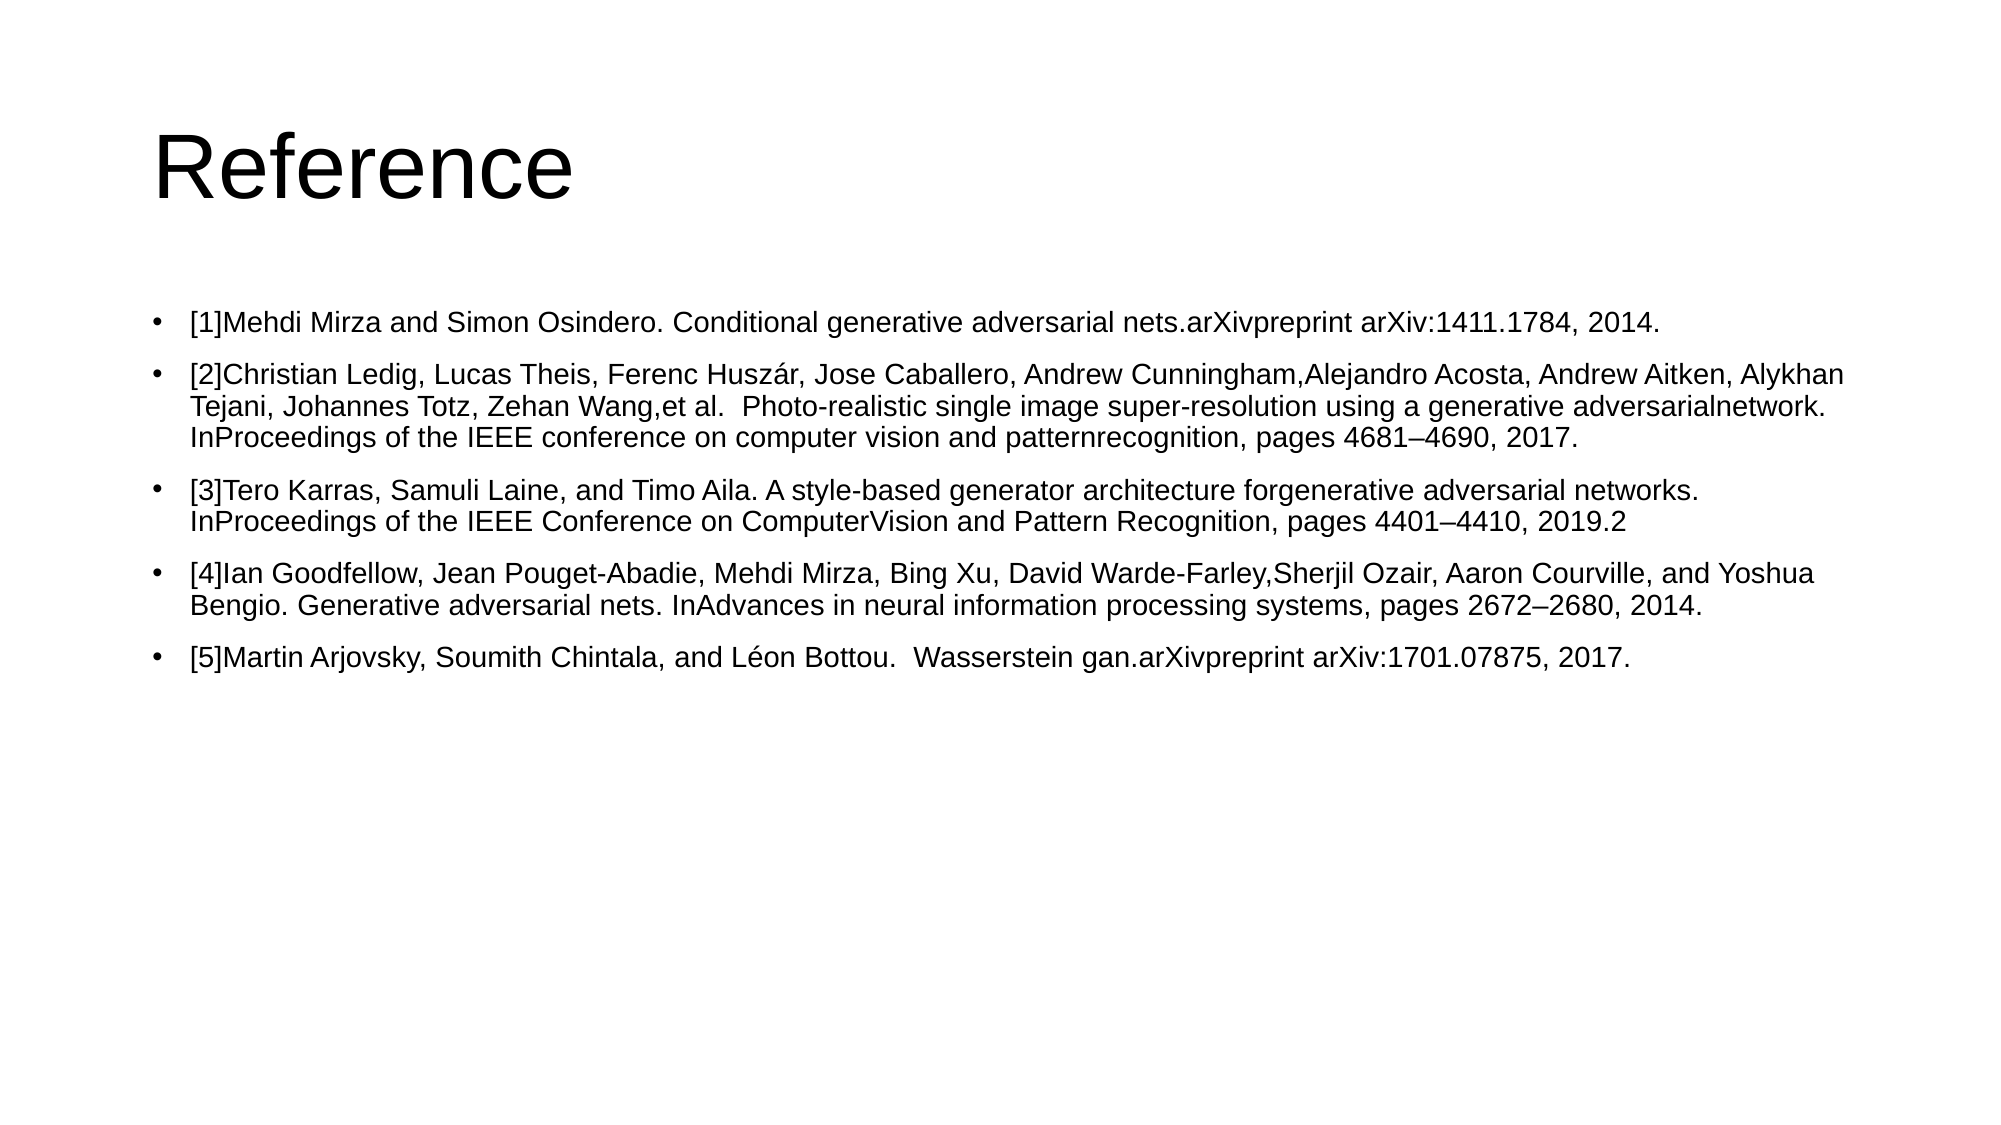

# Reference
[1]Mehdi Mirza and Simon Osindero. Conditional generative adversarial nets.arXivpreprint arXiv:1411.1784, 2014.
[2]Christian Ledig, Lucas Theis, Ferenc Huszár, Jose Caballero, Andrew Cunningham,Alejandro Acosta, Andrew Aitken, Alykhan Tejani, Johannes Totz, Zehan Wang,et al.  Photo-realistic single image super-resolution using a generative adversarialnetwork.  InProceedings of the IEEE conference on computer vision and patternrecognition, pages 4681–4690, 2017.
[3]Tero Karras, Samuli Laine, and Timo Aila. A style-based generator architecture forgenerative adversarial networks. InProceedings of the IEEE Conference on ComputerVision and Pattern Recognition, pages 4401–4410, 2019.2
[4]Ian Goodfellow, Jean Pouget-Abadie, Mehdi Mirza, Bing Xu, David Warde-Farley,Sherjil Ozair, Aaron Courville, and Yoshua Bengio. Generative adversarial nets. InAdvances in neural information processing systems, pages 2672–2680, 2014.
[5]Martin Arjovsky, Soumith Chintala, and Léon Bottou.  Wasserstein gan.arXivpreprint arXiv:1701.07875, 2017.